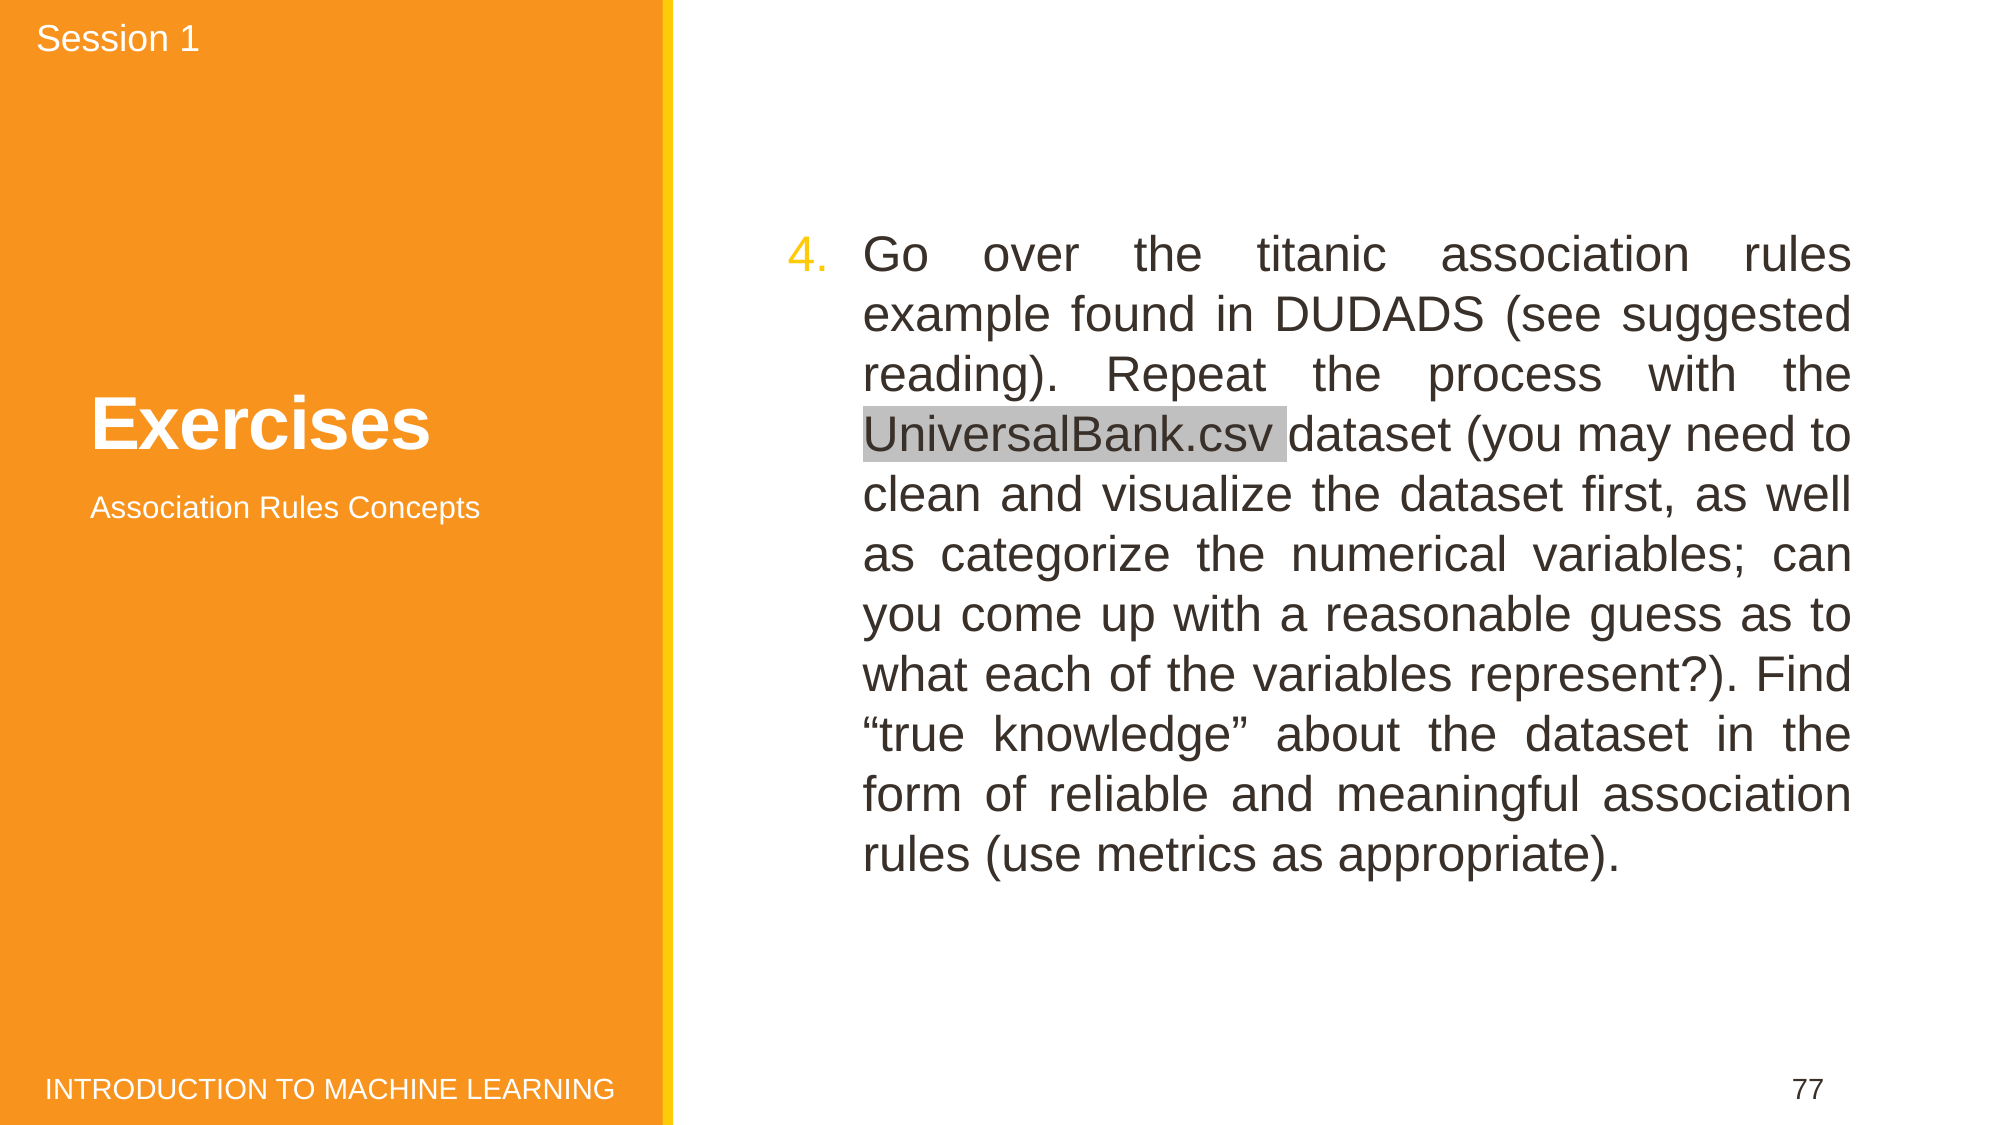

Session 1

# Exercises
Go over the titanic association rules example found in DUDADS (see suggested reading). Repeat the process with the UniversalBank.csv dataset (you may need to clean and visualize the dataset first, as well as categorize the numerical variables; can you come up with a reasonable guess as to what each of the variables represent?). Find “true knowledge” about the dataset in the form of reliable and meaningful association rules (use metrics as appropriate).

Association Rules Concepts
INTRODUCTION TO MACHINE LEARNING
77